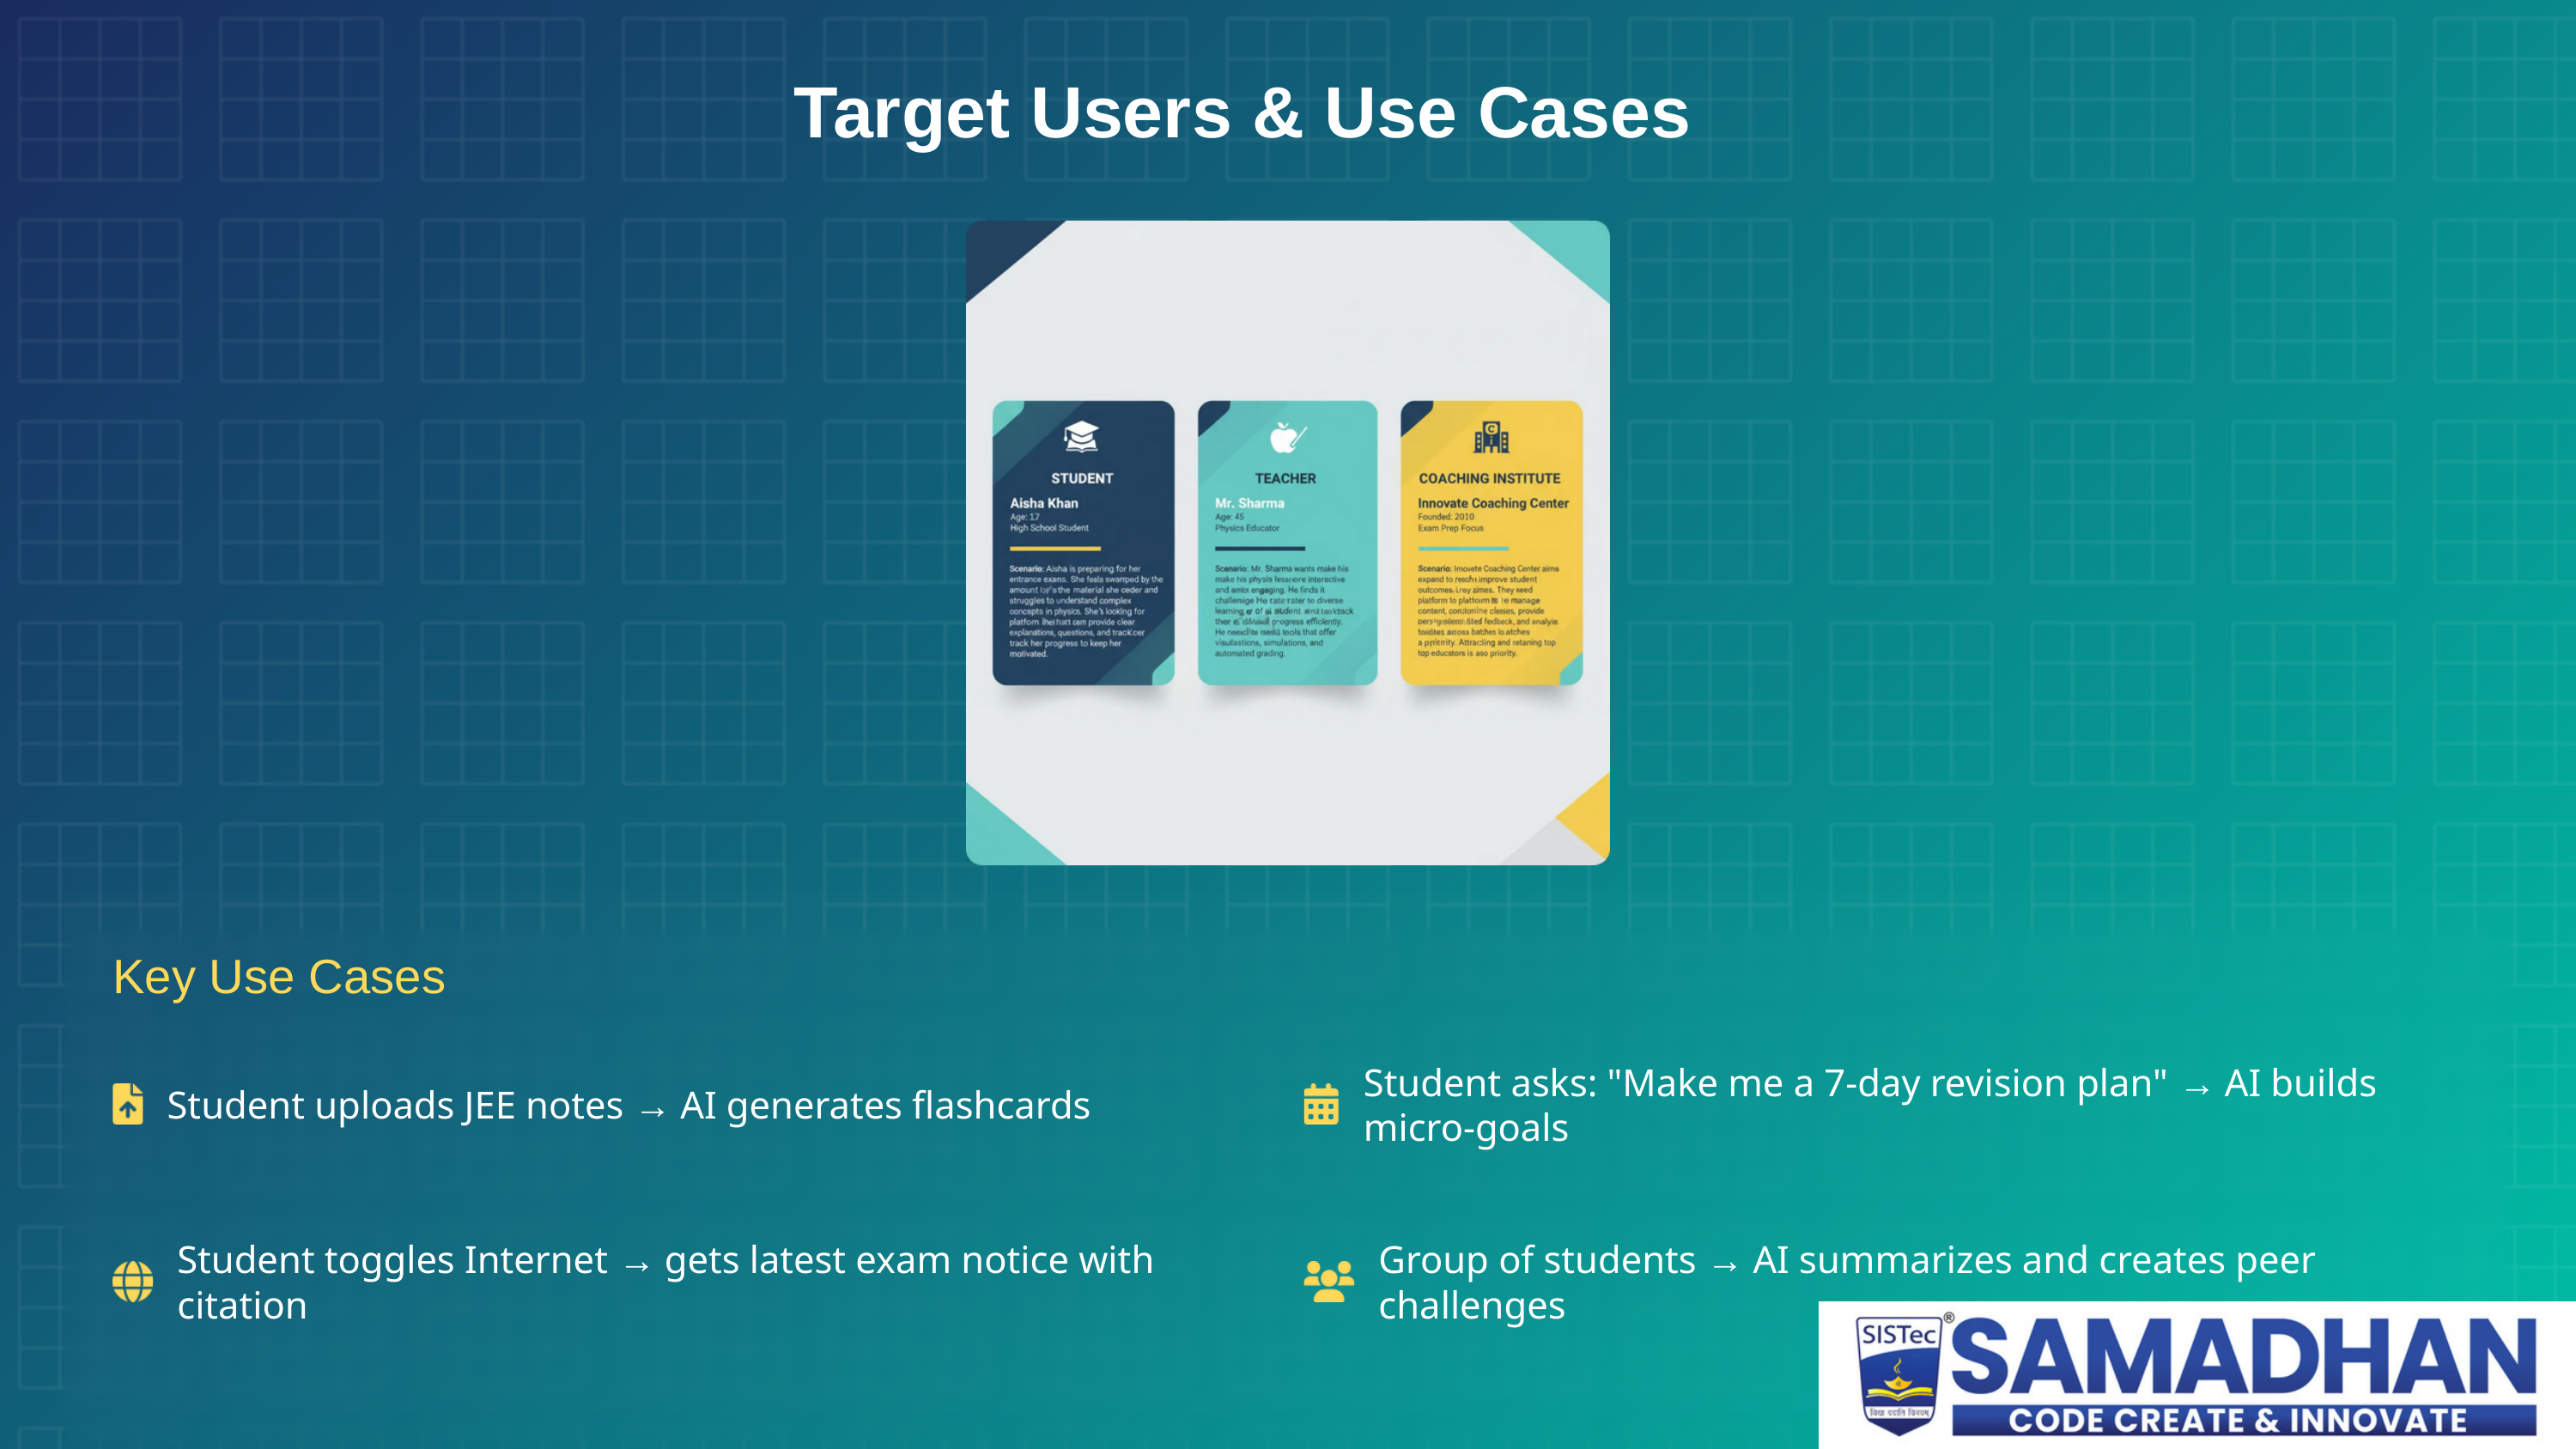

Target Users & Use Cases

Key Use Cases

Student asks: "Make me a 7-day revision plan" → AI builds micro-goals

Student uploads JEE notes → AI generates flashcards

Student toggles Internet → gets latest exam notice with citation

Group of students → AI summarizes and creates peer challenges